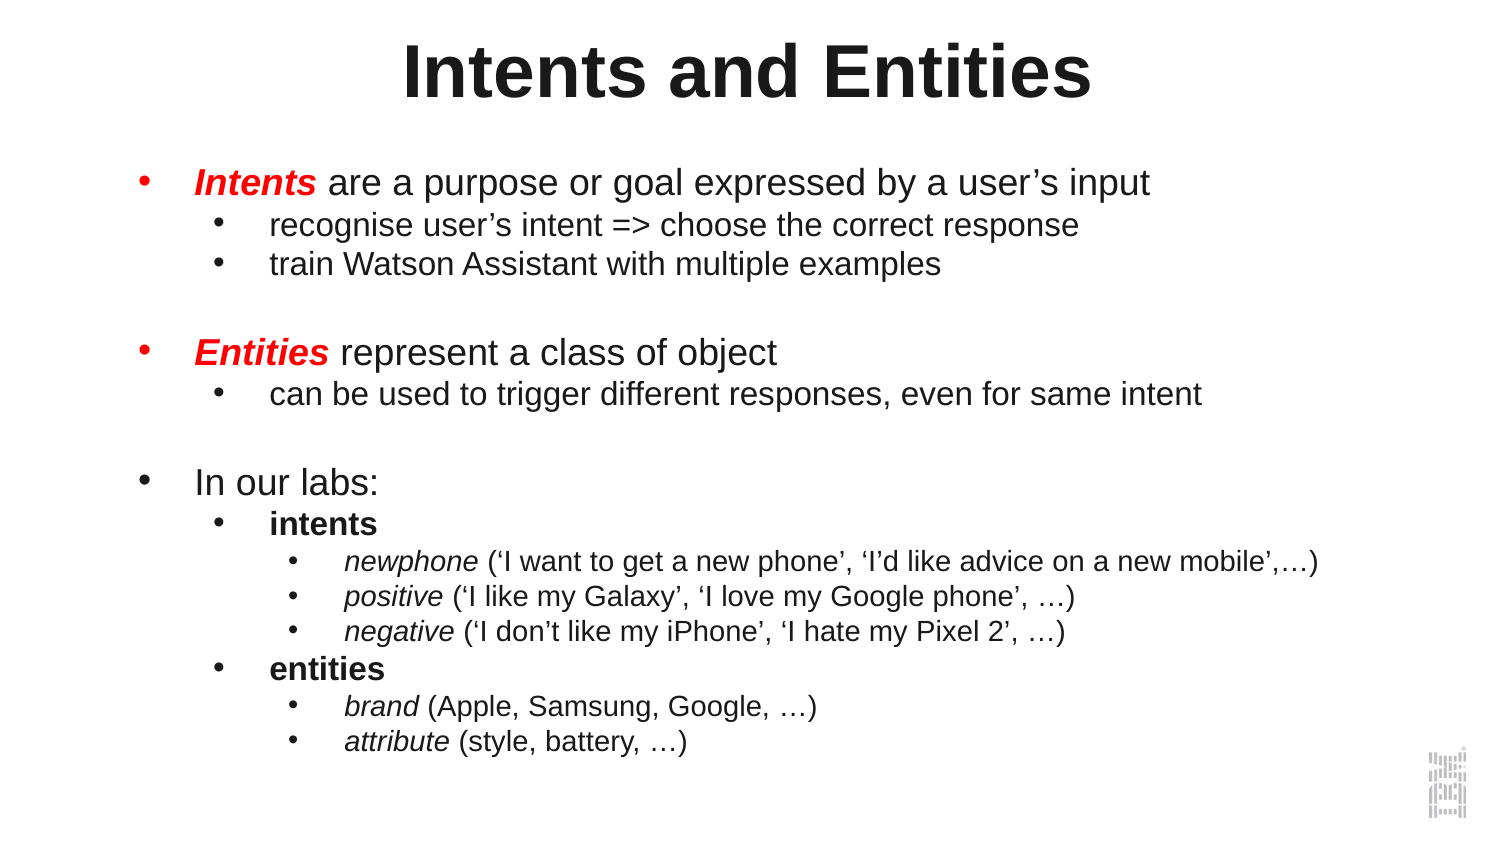

Intents and Entities
Intents are a purpose or goal expressed by a user’s input
recognise user’s intent => choose the correct response
train Watson Assistant with multiple examples

Entities represent a class of object
can be used to trigger different responses, even for same intent

In our labs:
intents
newphone (‘I want to get a new phone’, ‘I’d like advice on a new mobile’,…)
positive (‘I like my Galaxy’, ‘I love my Google phone’, …)
negative (‘I don’t like my iPhone’, ‘I hate my Pixel 2’, …)
entities
brand (Apple, Samsung, Google, …)
attribute (style, battery, …)